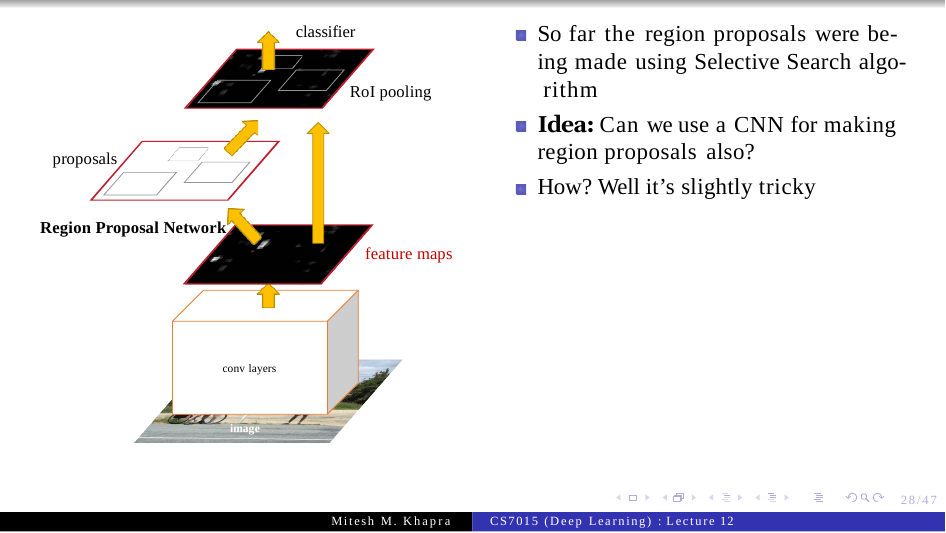

# So far the region proposals were be-  ing made using Selective Search algo-  rithm
classifier

RoI pooling
Idea: Can we use a CNN for making  region proposals also?
How? Well it’s slightly tricky

proposals

Region Proposal Network

feature maps

conv layers

image
28/47

Mitesh M. Khapra
CS7015 (Deep Learning) : Lecture 12